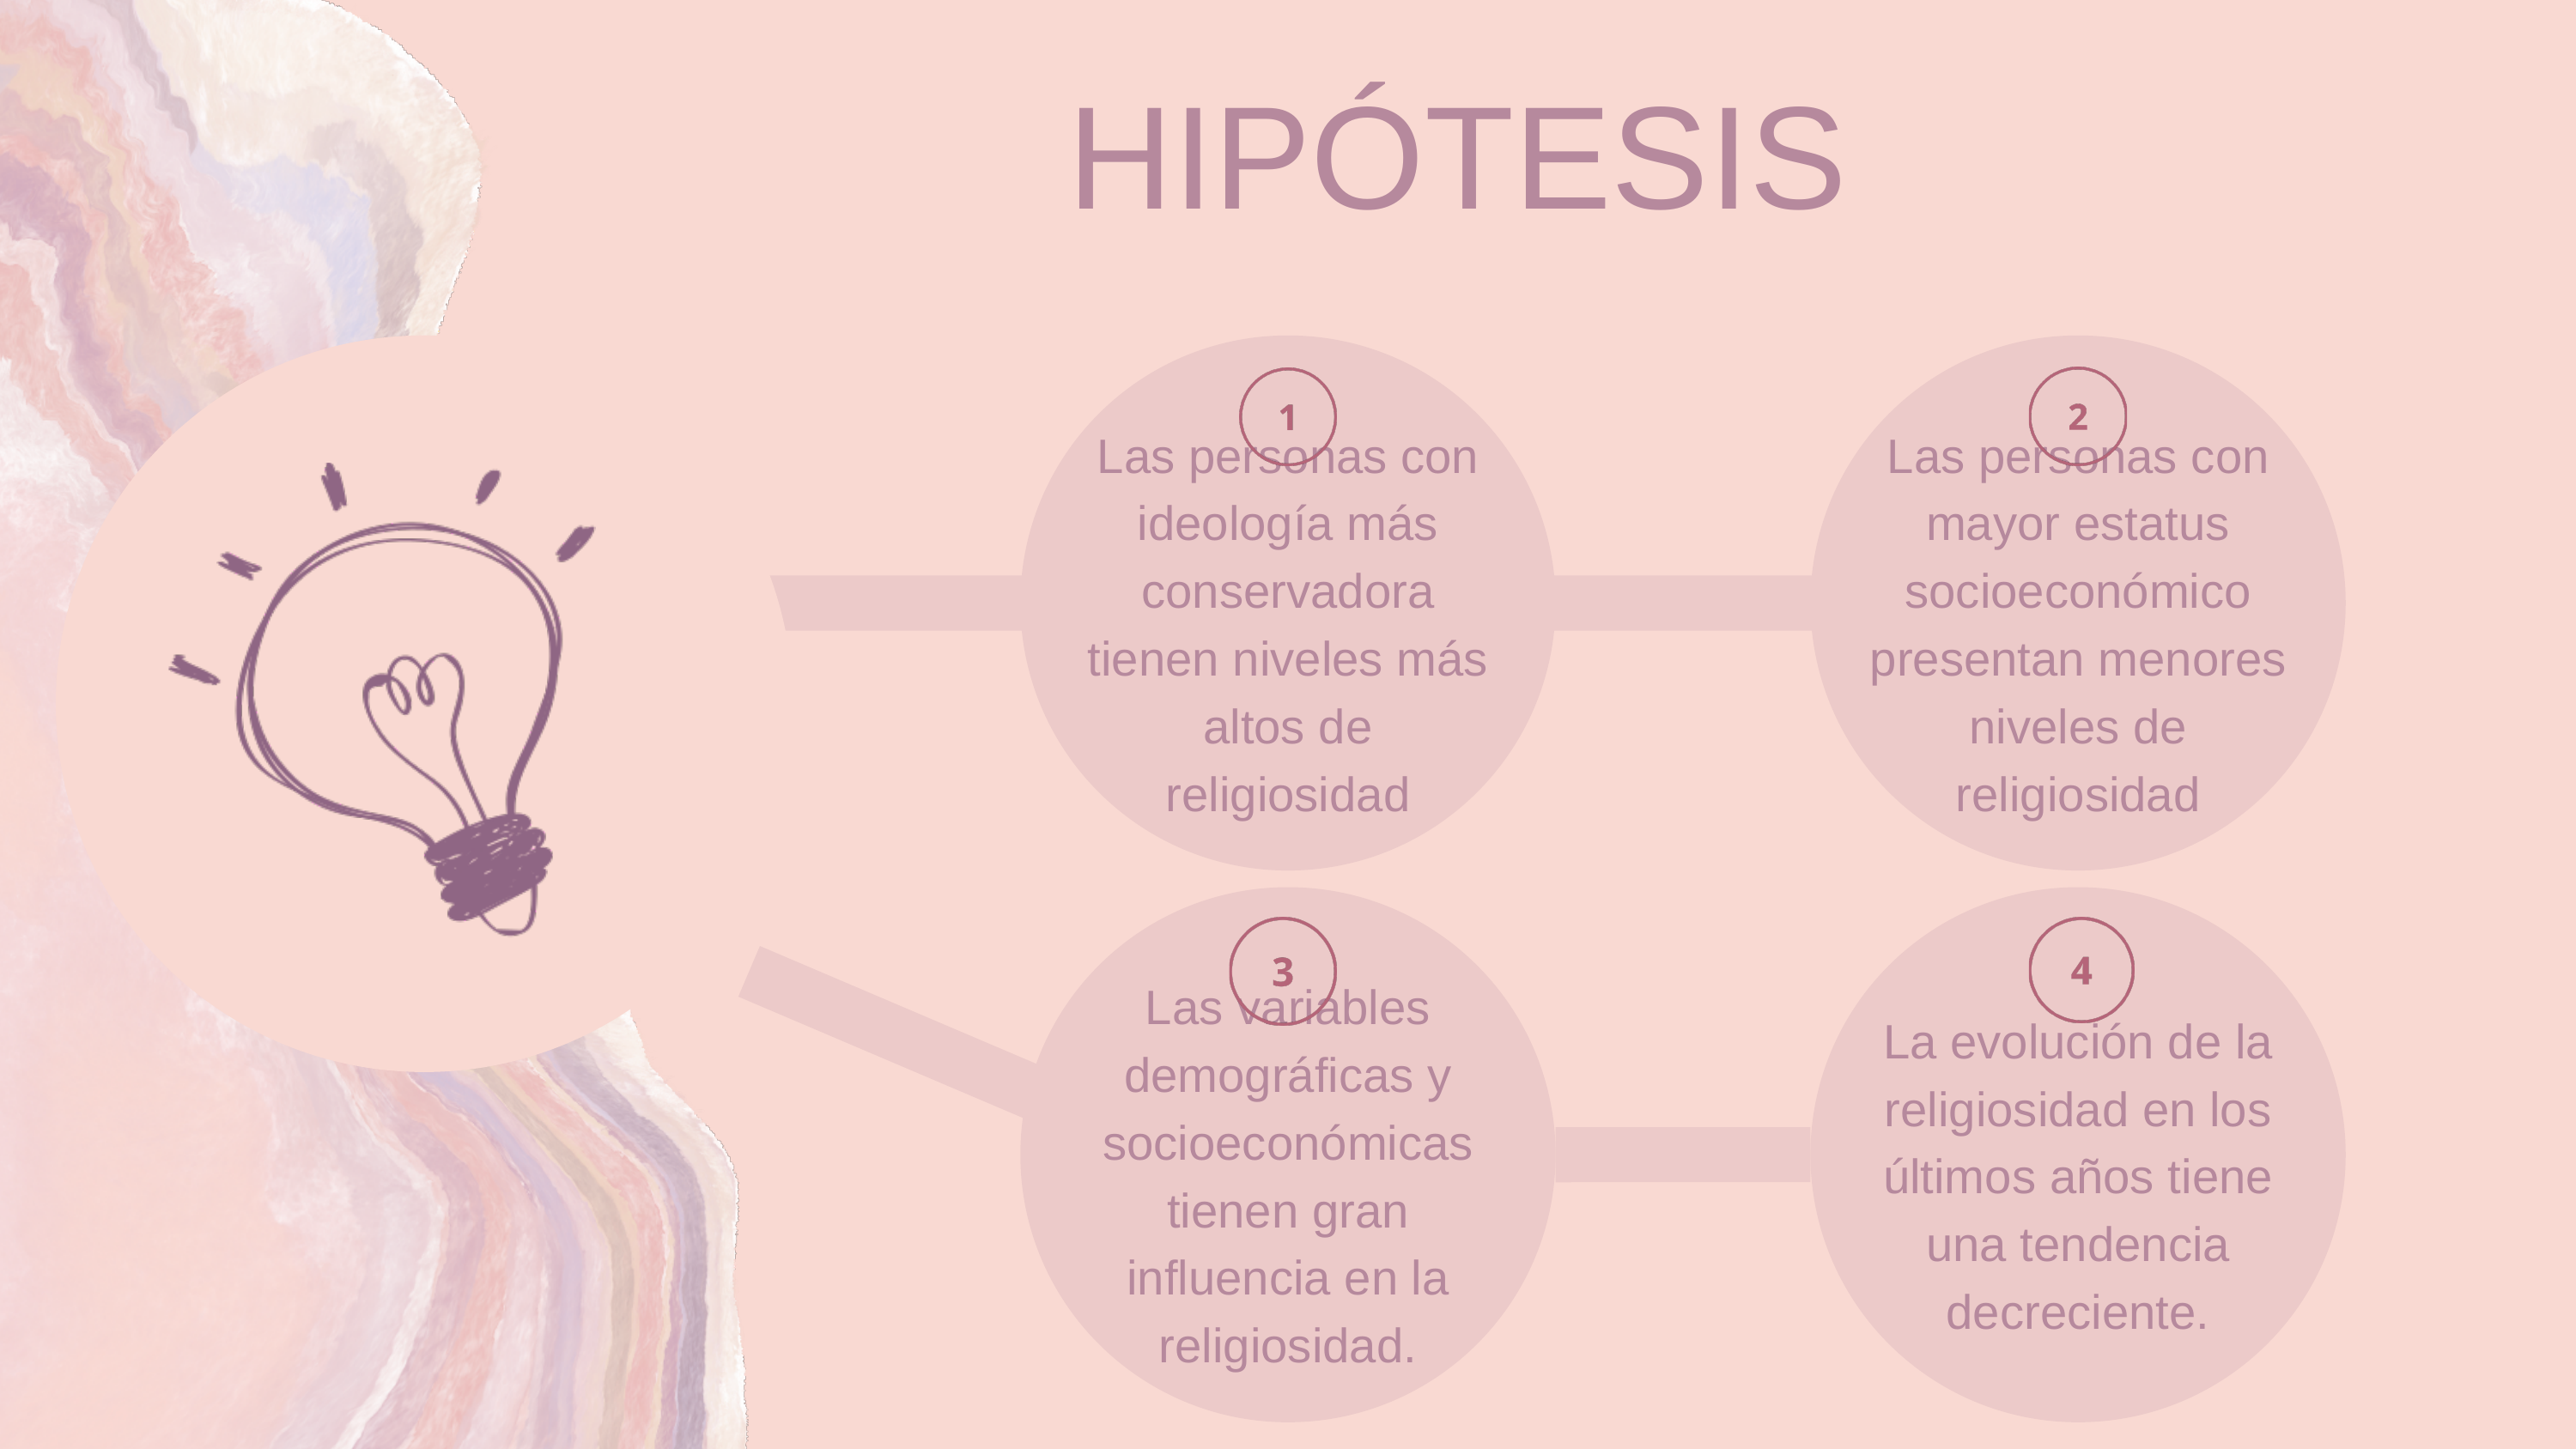

HIPÓTESIS

Las personas con ideología más conservadora tienen niveles más altos de religiosidad

Las personas con mayor estatus socioeconómico presentan menores niveles de religiosidad

Las variables demográficas y socioeconómicas tienen gran influencia en la religiosidad.

La evolución de la religiosidad en los últimos años tiene una tendencia decreciente.